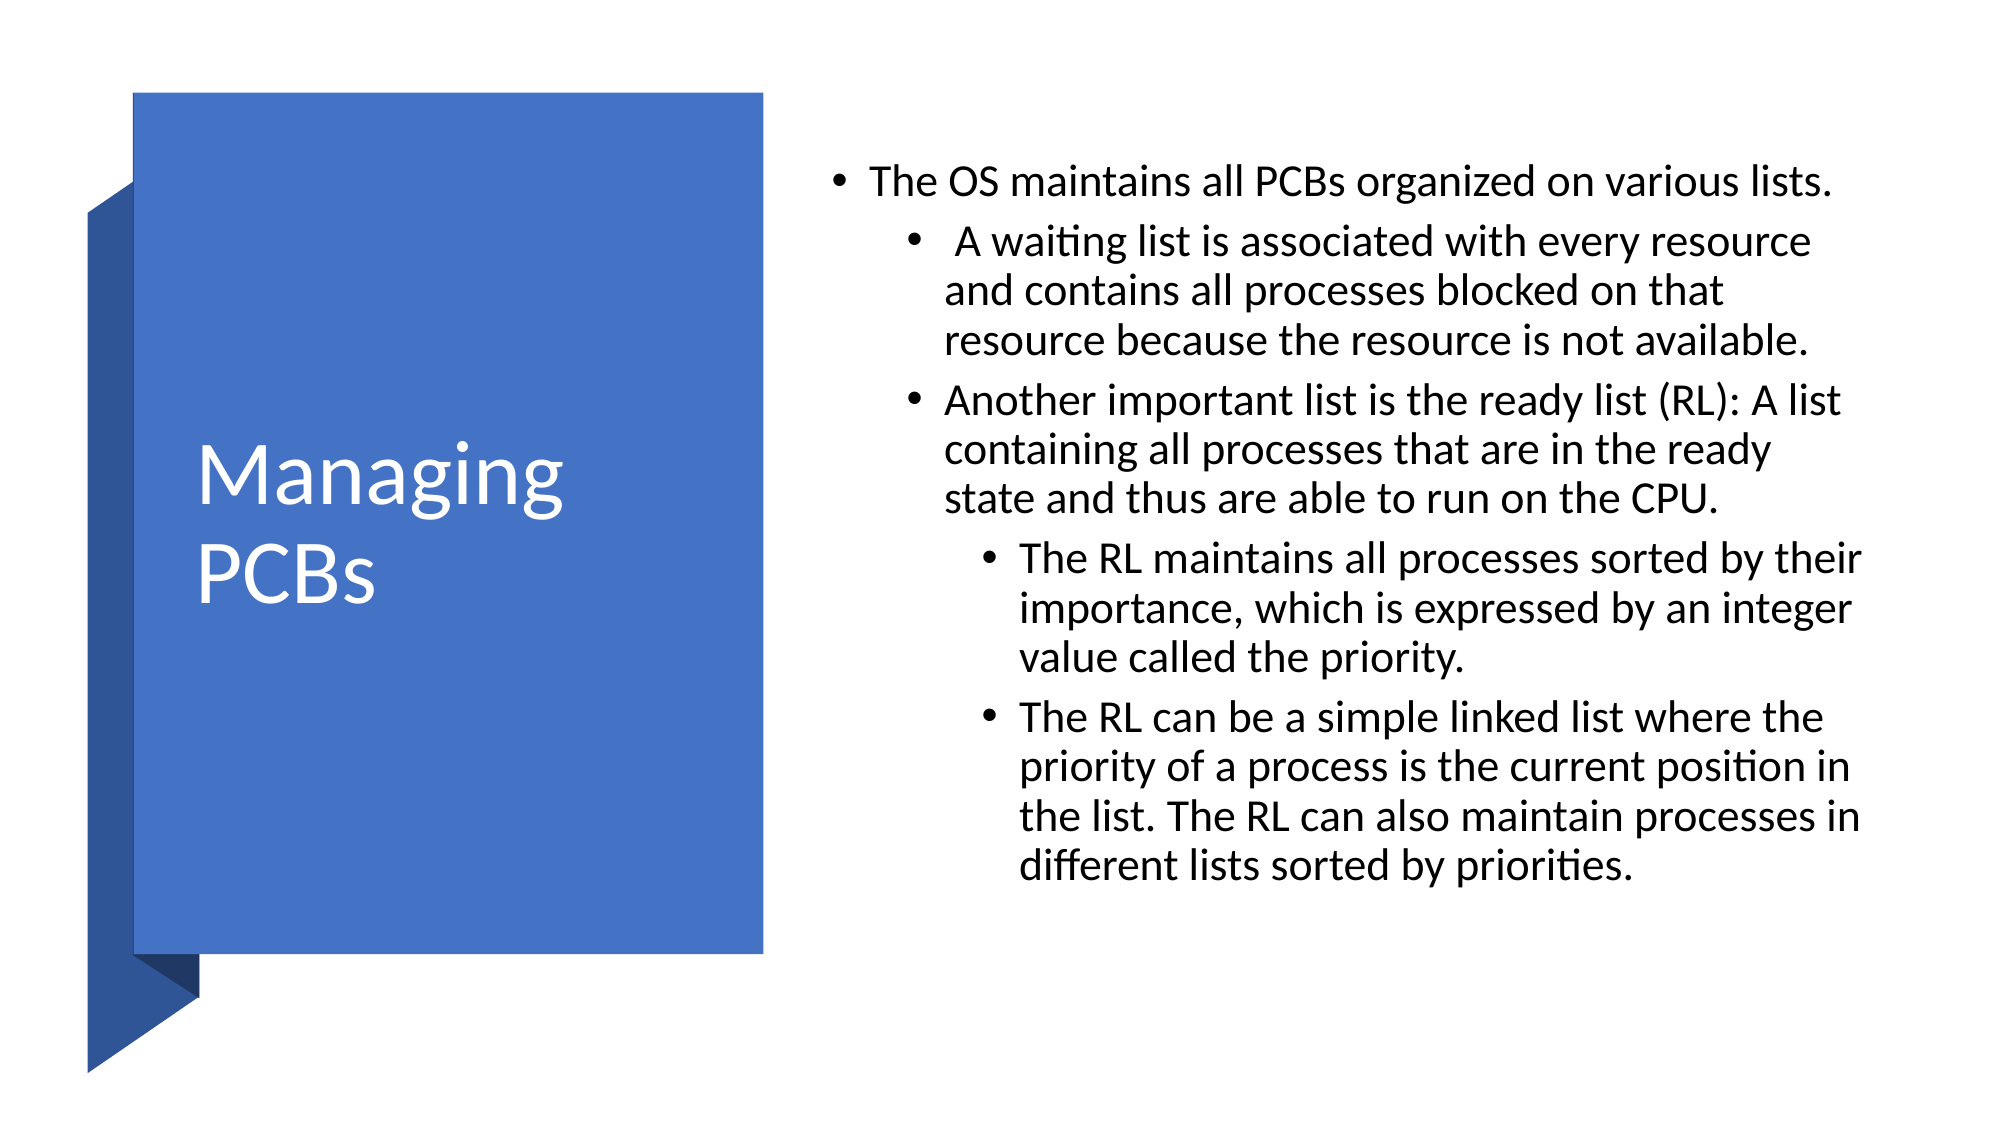

# Managing PCBs
The OS maintains all PCBs organized on various lists.
 A waiting list is associated with every resource and contains all processes blocked on that resource because the resource is not available.
Another important list is the ready list (RL): A list containing all processes that are in the ready state and thus are able to run on the CPU.
The RL maintains all processes sorted by their importance, which is expressed by an integer value called the priority.
The RL can be a simple linked list where the priority of a process is the current position in the list. The RL can also maintain processes in different lists sorted by priorities.